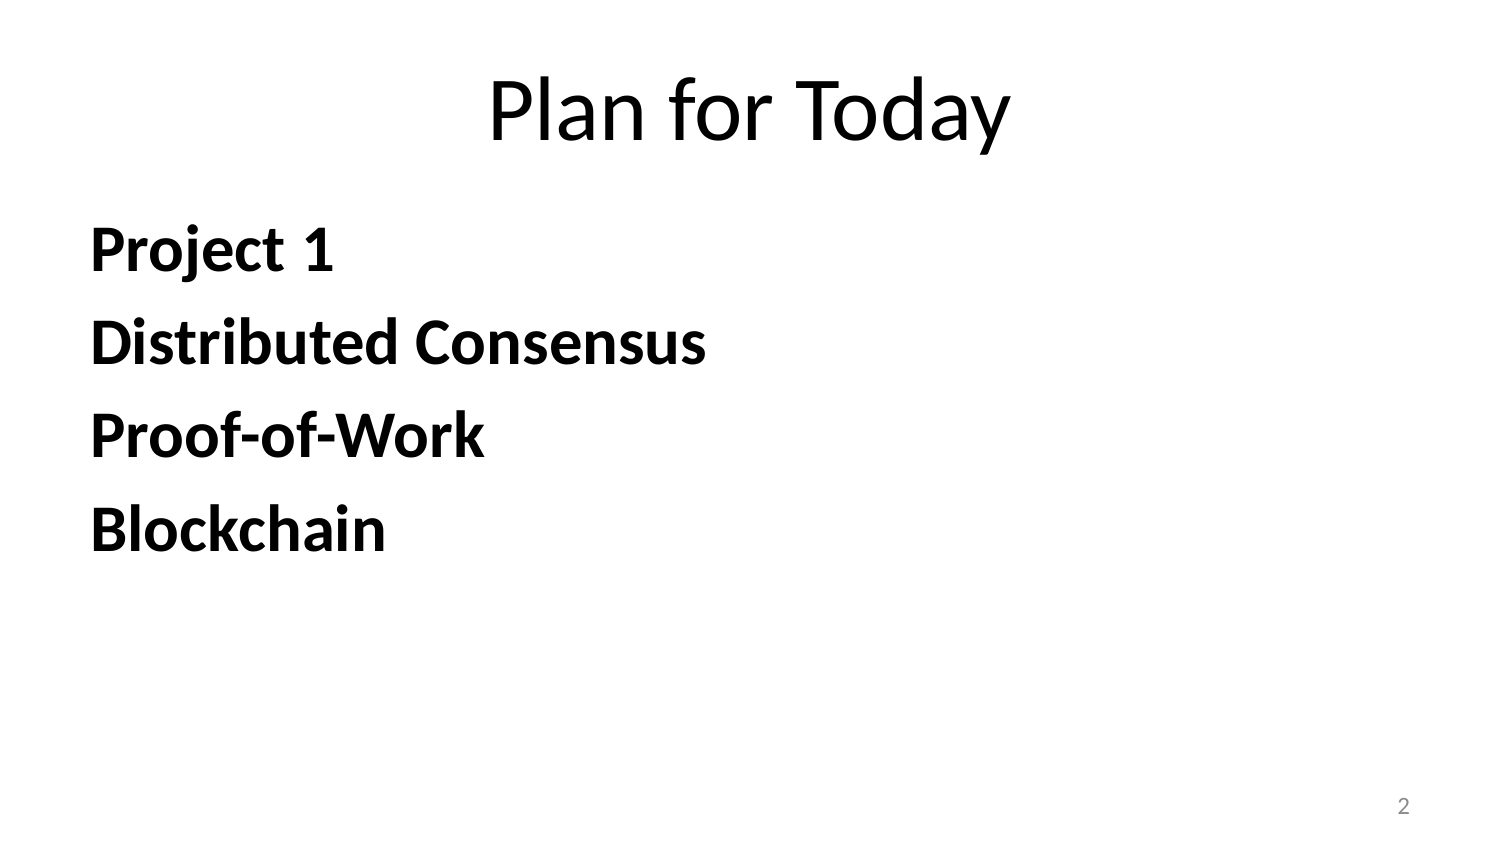

# Plan for Today
Project 1
Distributed Consensus
Proof-of-Work
Blockchain

2